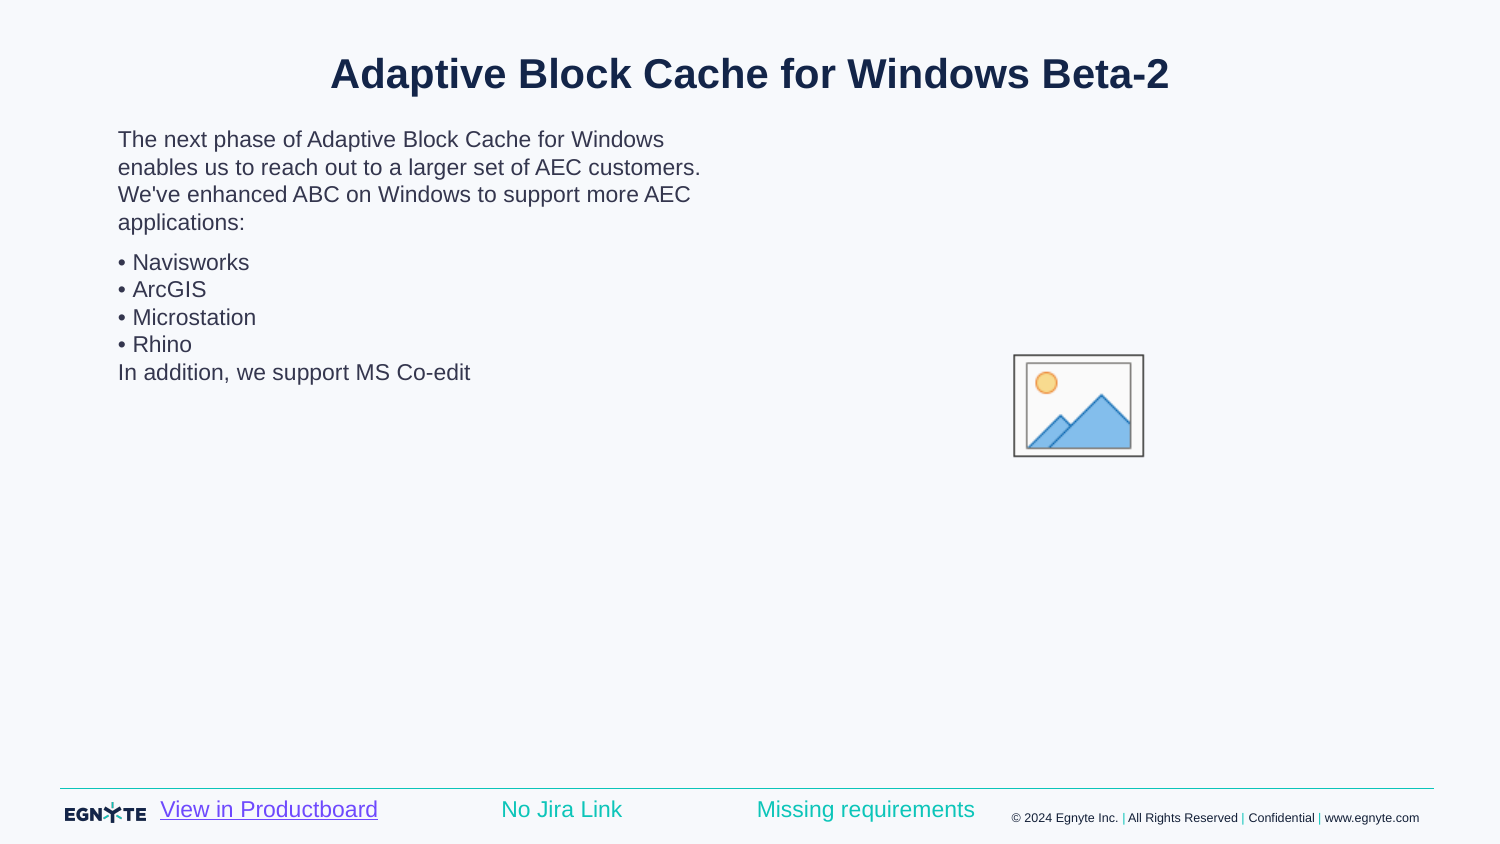

# Adaptive Block Cache for Windows Beta-2
The next phase of Adaptive Block Cache for Windows enables us to reach out to a larger set of AEC customers. We've enhanced ABC on Windows to support more AEC applications:
• Navisworks
• ArcGIS
• Microstation
• Rhino
In addition, we support MS Co-edit

Missing requirements
No Jira Link
View in Productboard